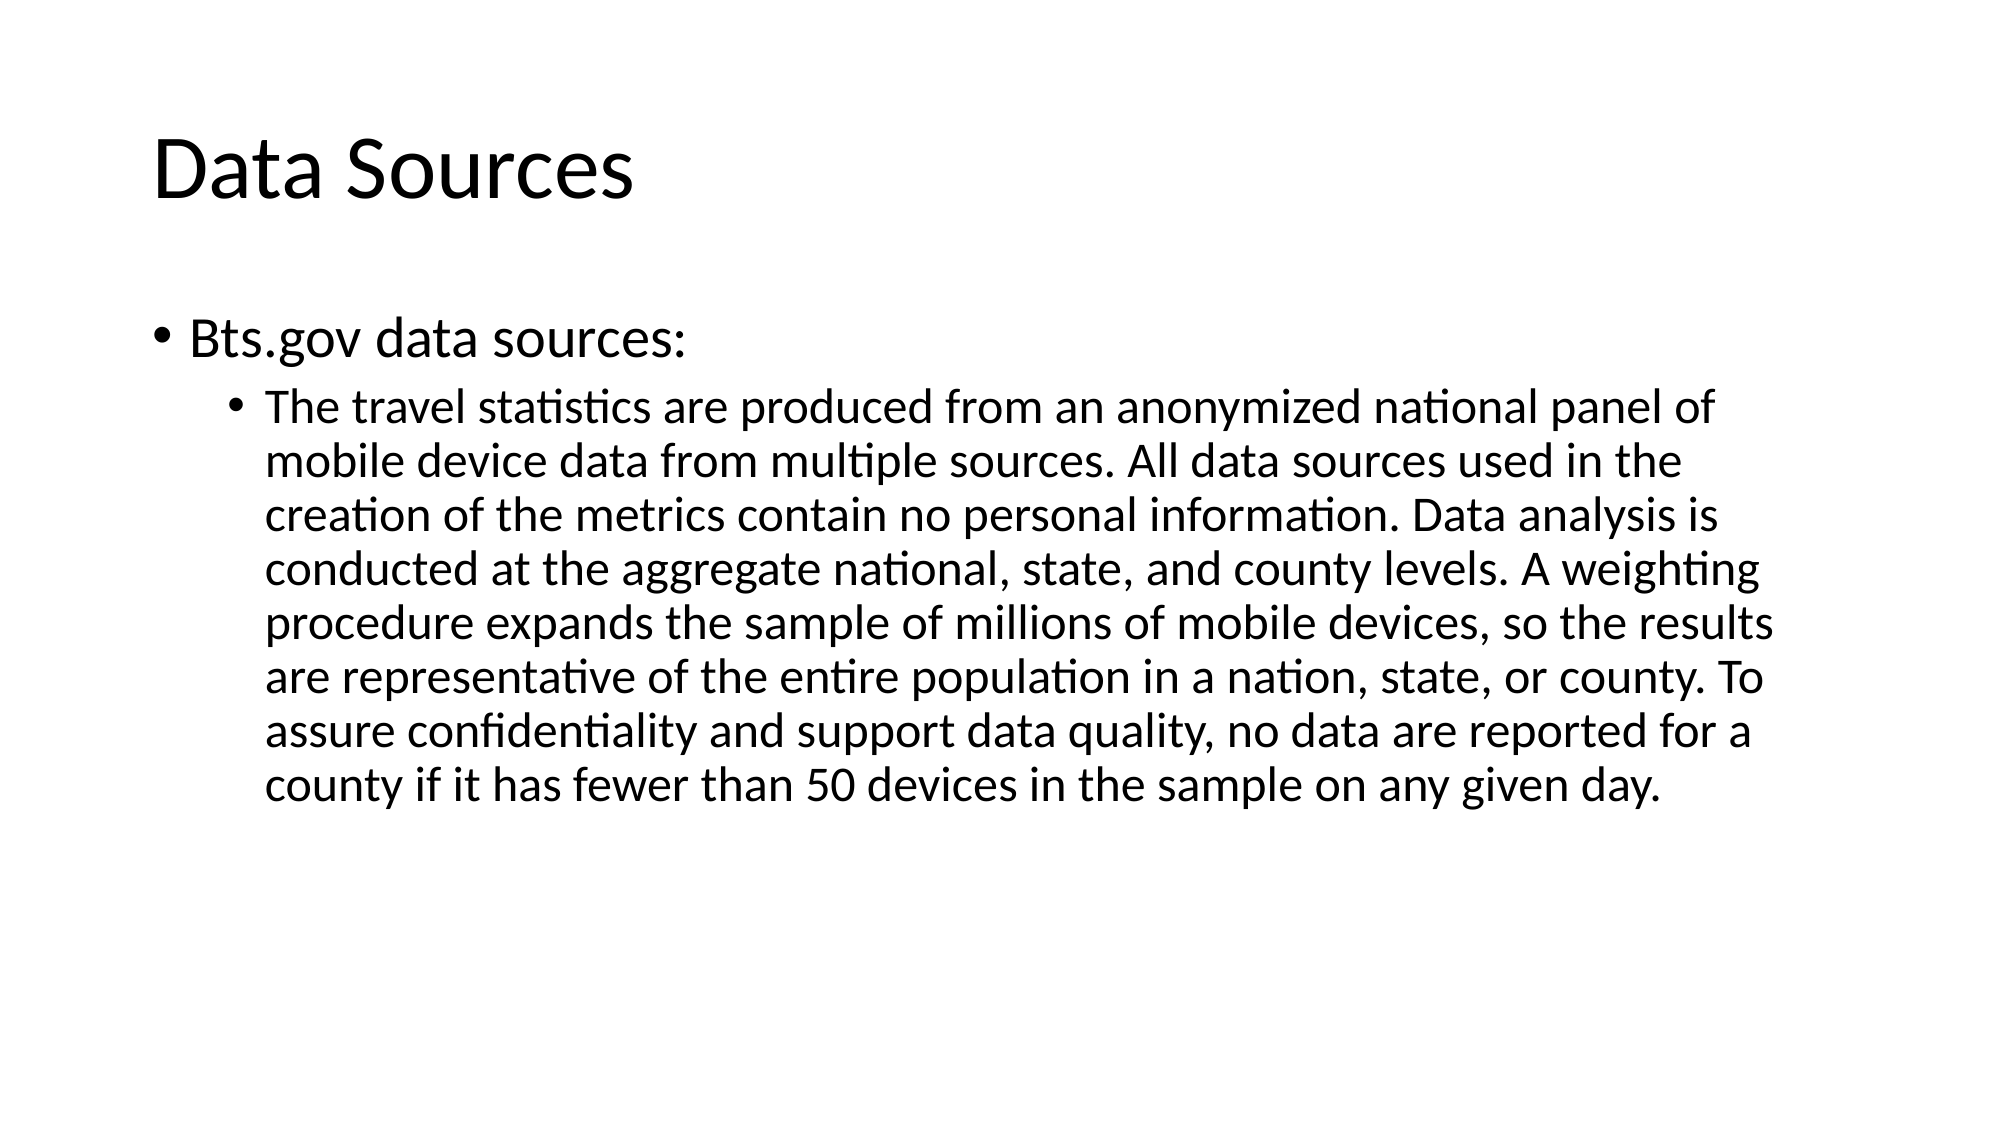

# Data Sources
Bts.gov data sources:
The travel statistics are produced from an anonymized national panel of mobile device data from multiple sources. All data sources used in the creation of the metrics contain no personal information. Data analysis is conducted at the aggregate national, state, and county levels. A weighting procedure expands the sample of millions of mobile devices, so the results are representative of the entire population in a nation, state, or county. To assure confidentiality and support data quality, no data are reported for a county if it has fewer than 50 devices in the sample on any given day.